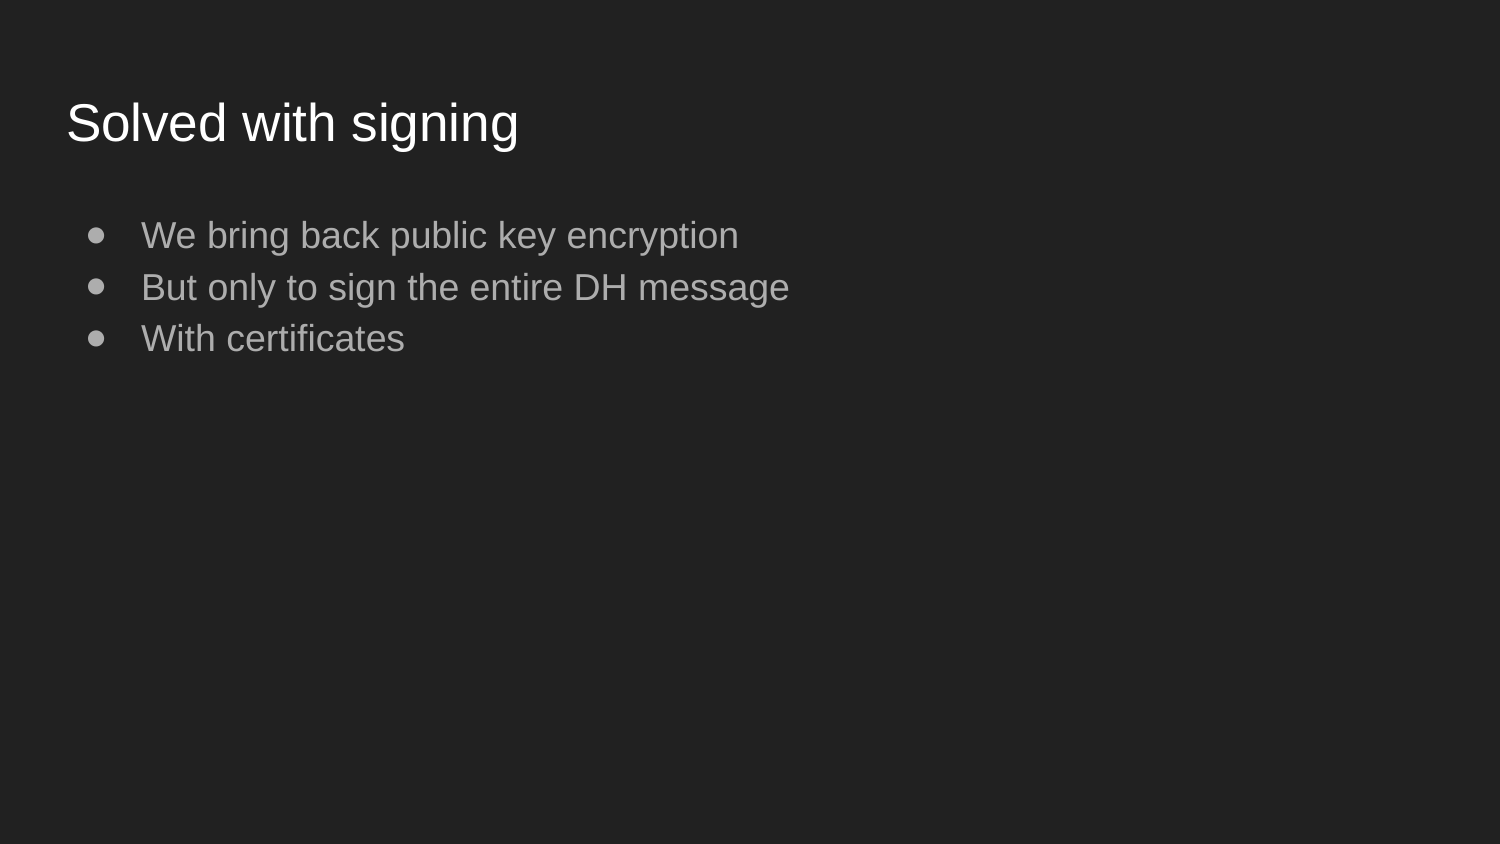

# Solved with signing
We bring back public key encryption
But only to sign the entire DH message
With certificates